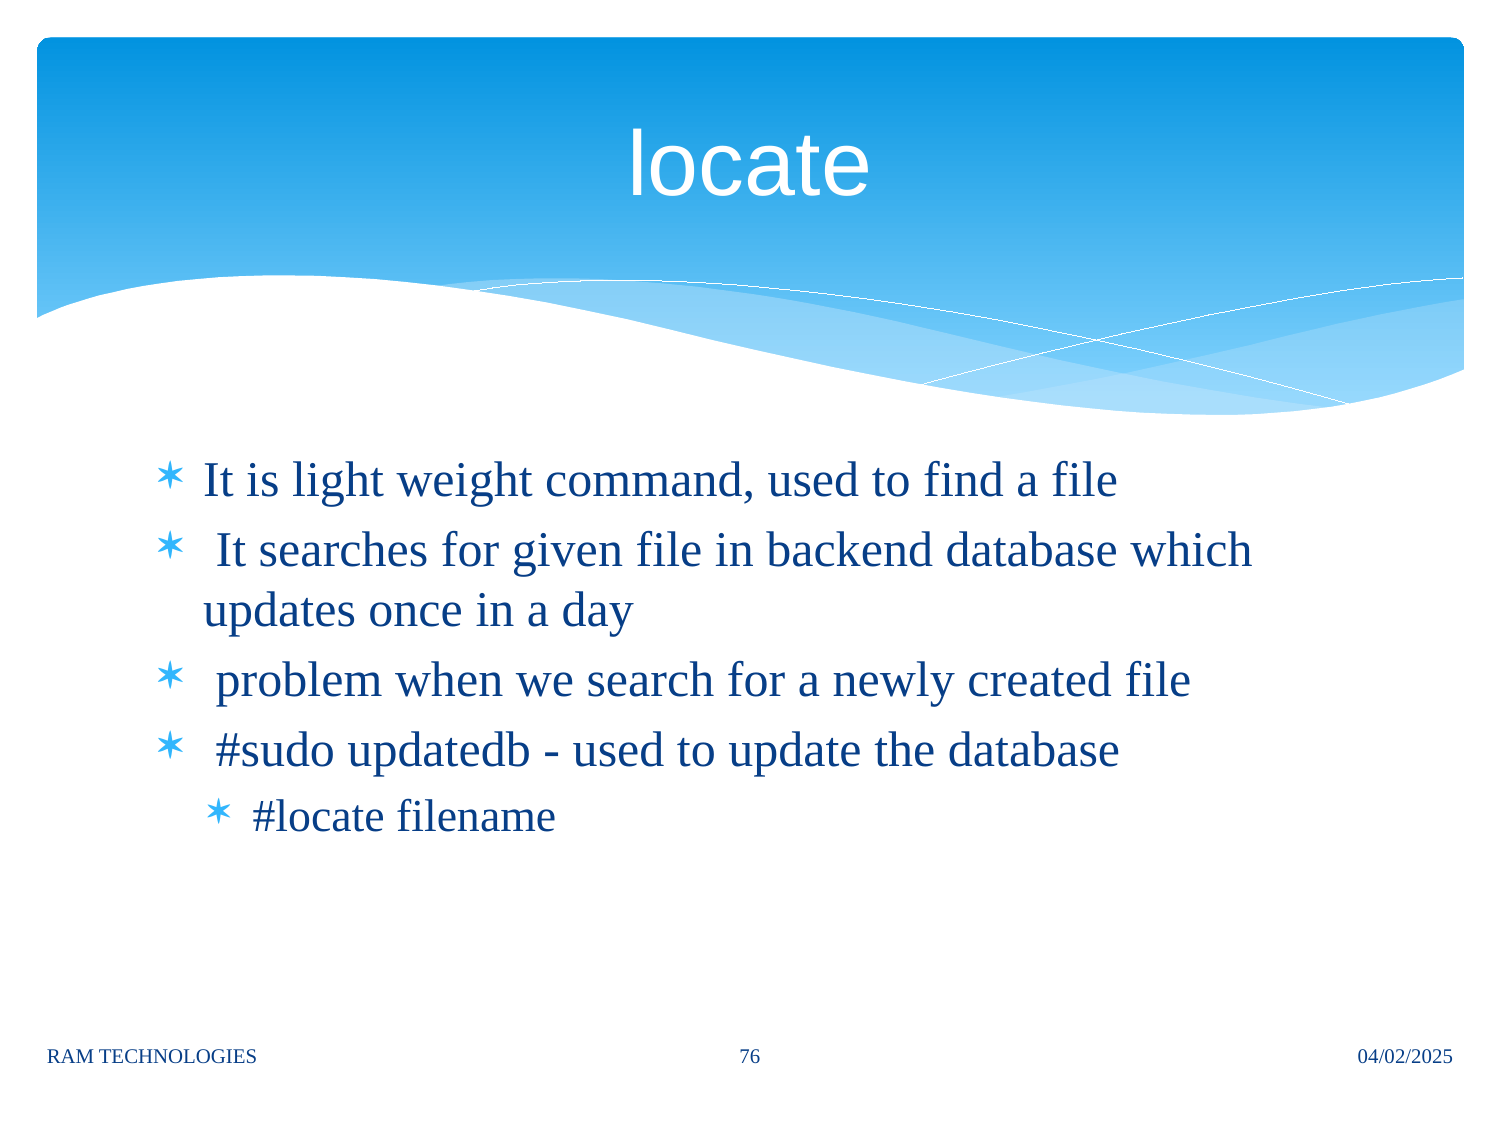

# locate
It is light weight command, used to find a file
 It searches for given file in backend database which updates once in a day
 problem when we search for a newly created file
 #sudo updatedb - used to update the database
#locate filename
76
RAM TECHNOLOGIES
04/02/2025